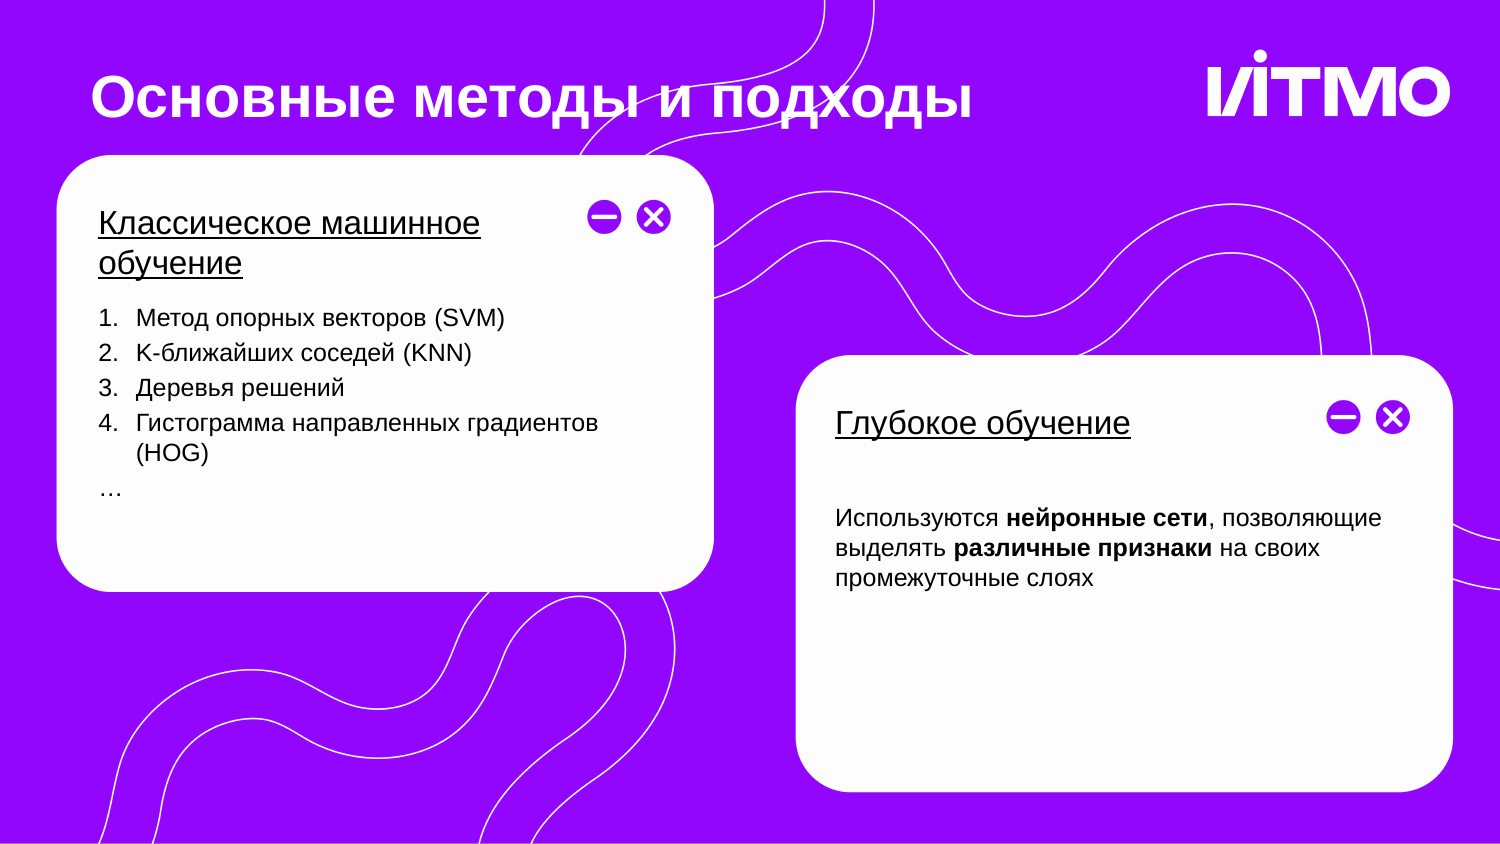

# Основные методы и подходы
Классическое машинное обучение
Метод опорных векторов (SVM)
K-ближайших соседей (KNN)
Деревья решений
Гистограмма направленных градиентов (HOG)
…

Глубокое обучение
Используются нейронные сети, позволяющие выделять различные признаки на своих промежуточные слоях